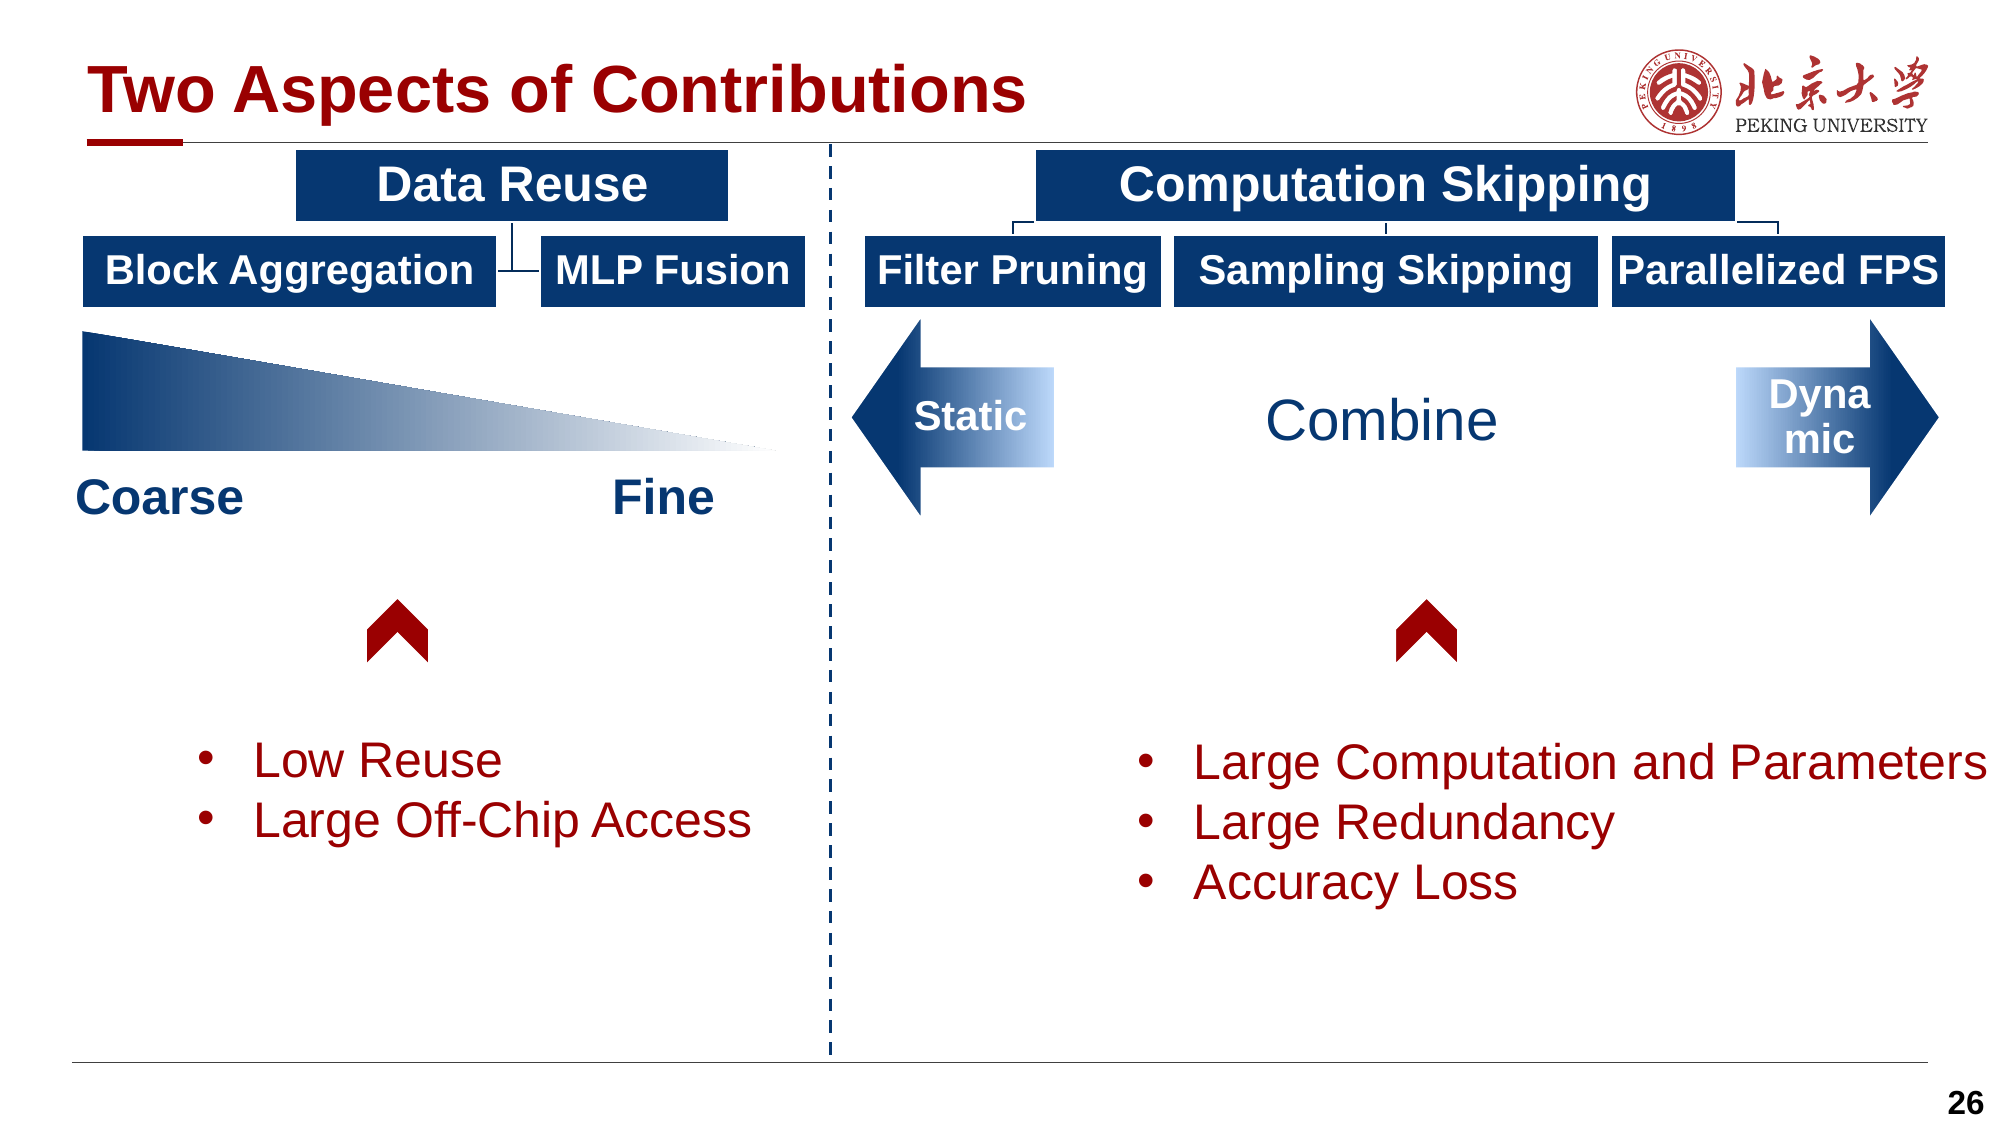

# Two Aspects of Contributions
Data Reuse
Block Aggregation
MLP Fusion
Computation Skipping
Filter Pruning
Sampling Skipping
Parallelized FPS
Static
Dynamic

Combine
Coarse
Fine

Low Reuse
Large Off-Chip Access
Large Computation and Parameters
Large Redundancy
Accuracy Loss
26